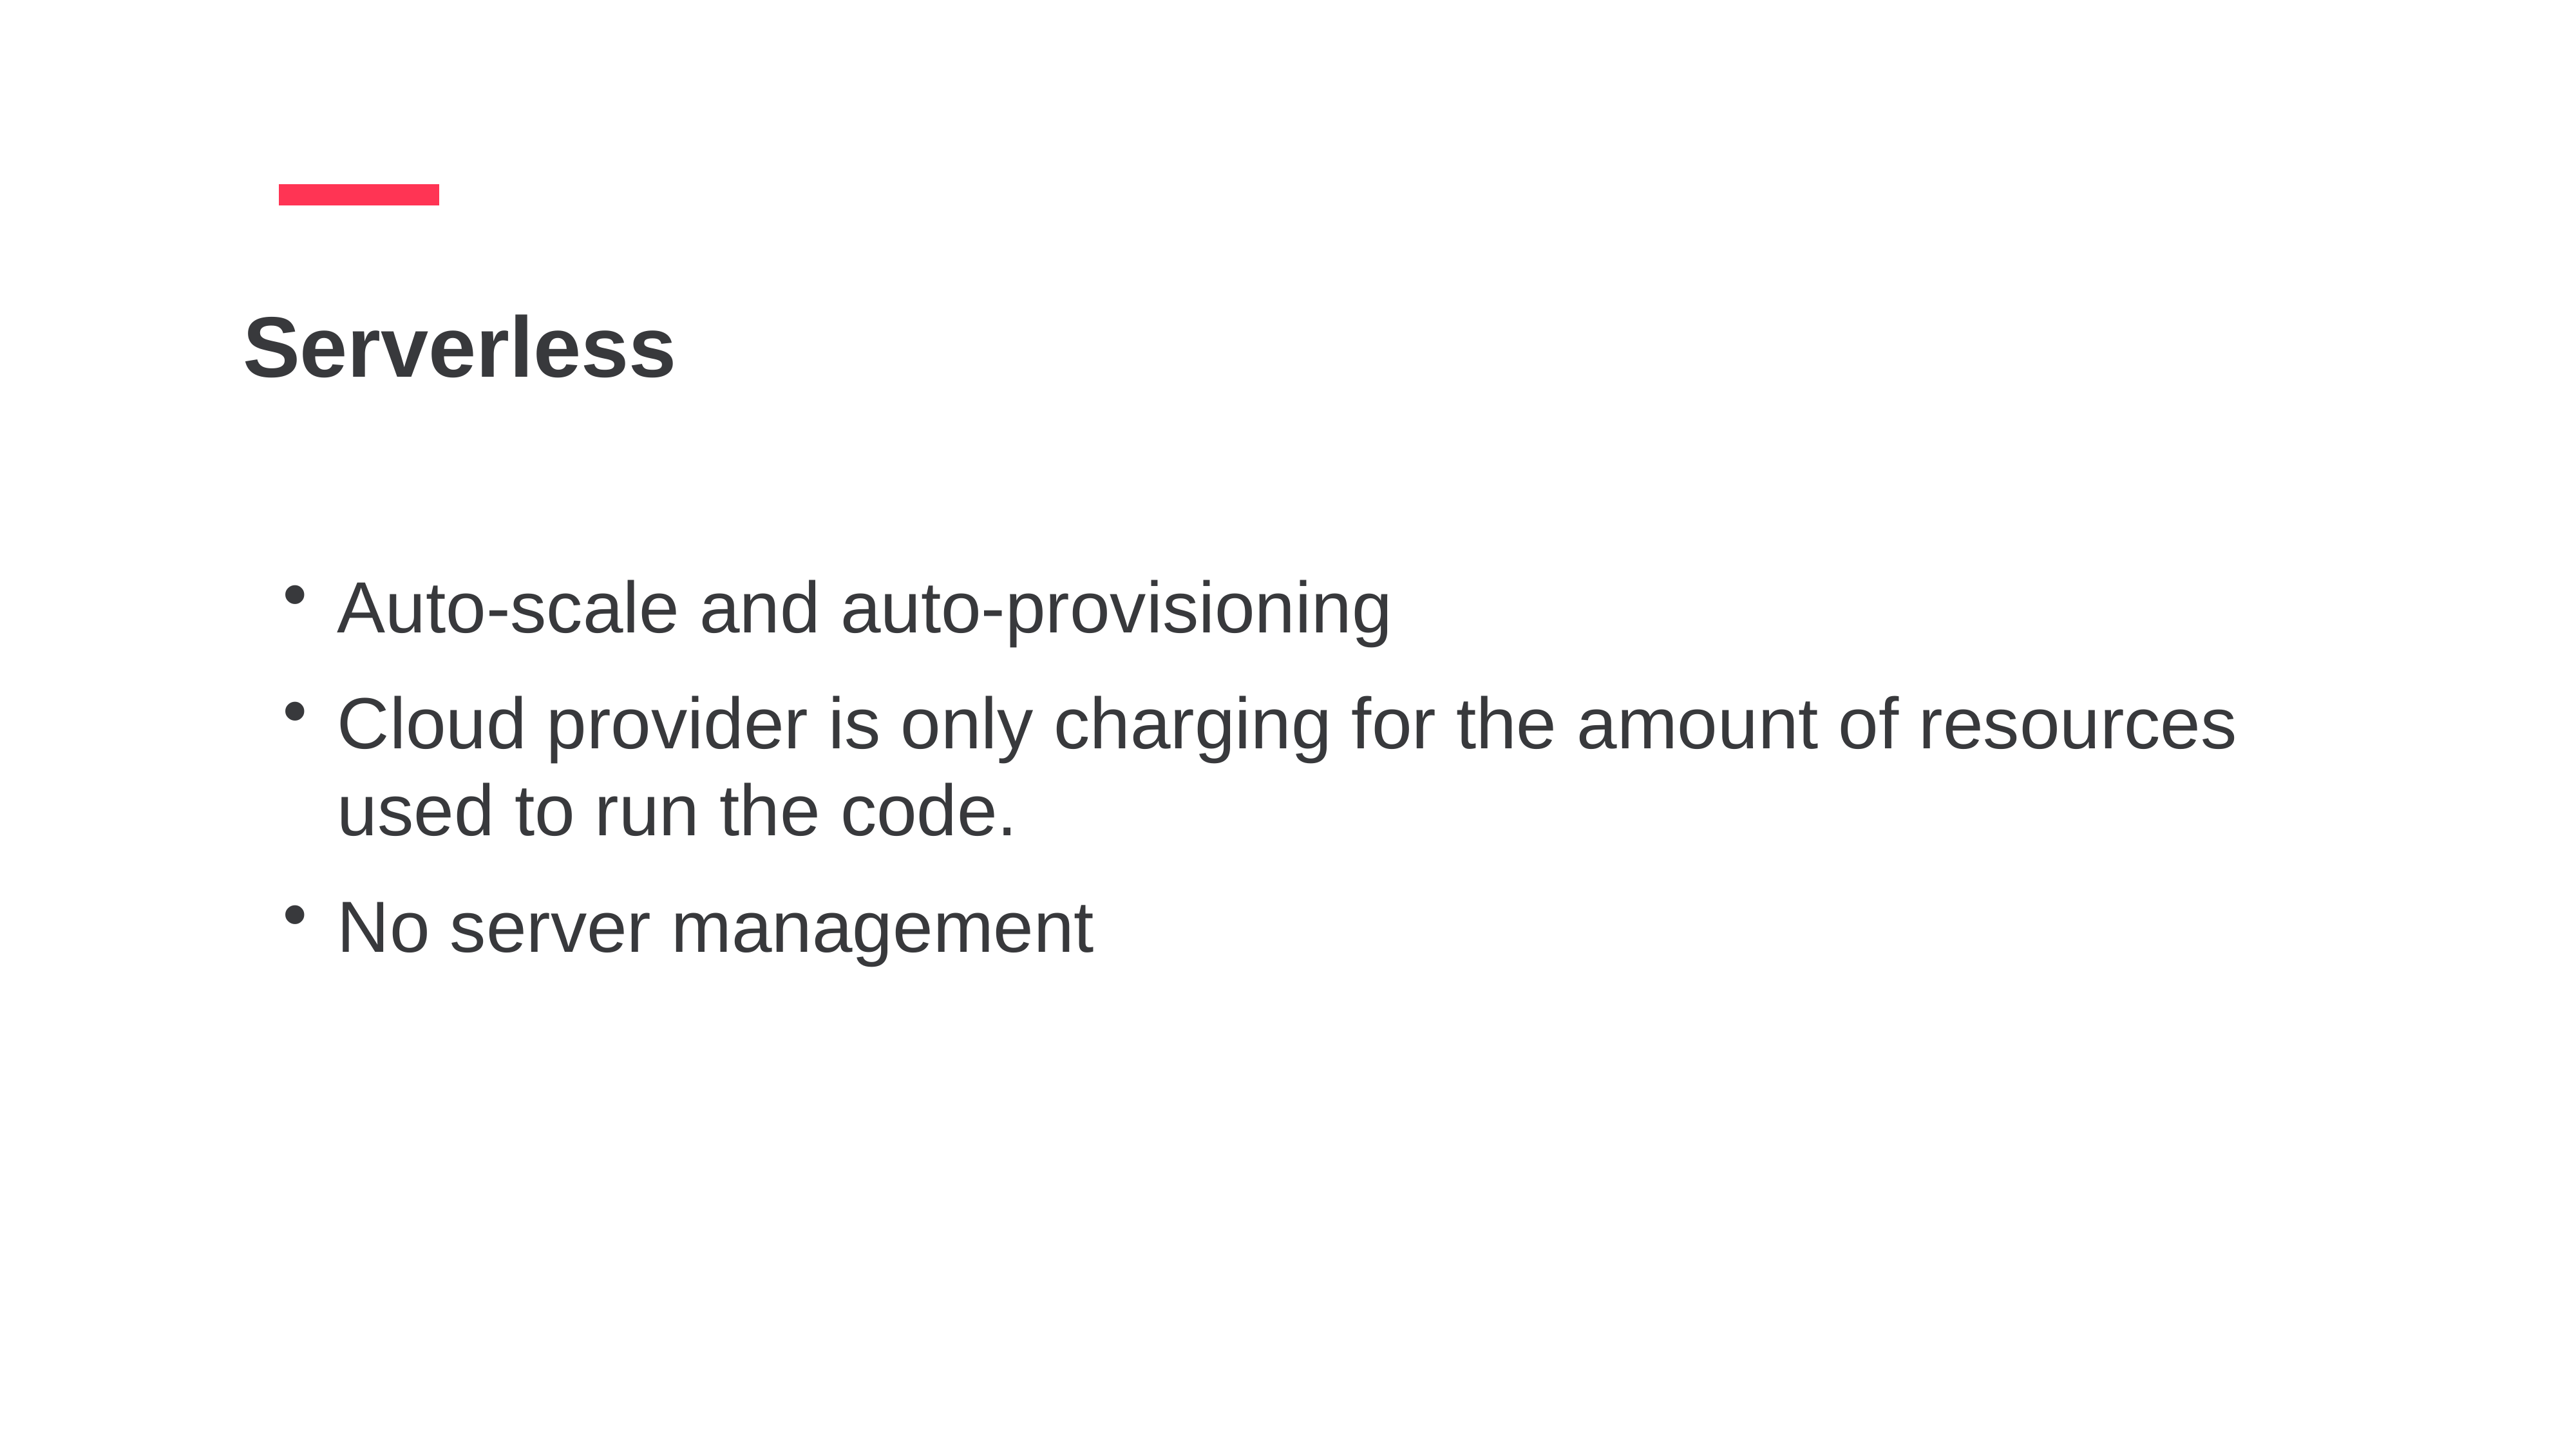

Serverless
Auto-scale and auto-provisioning
Cloud provider is only charging for the amount of resources used to run the code.
No server management